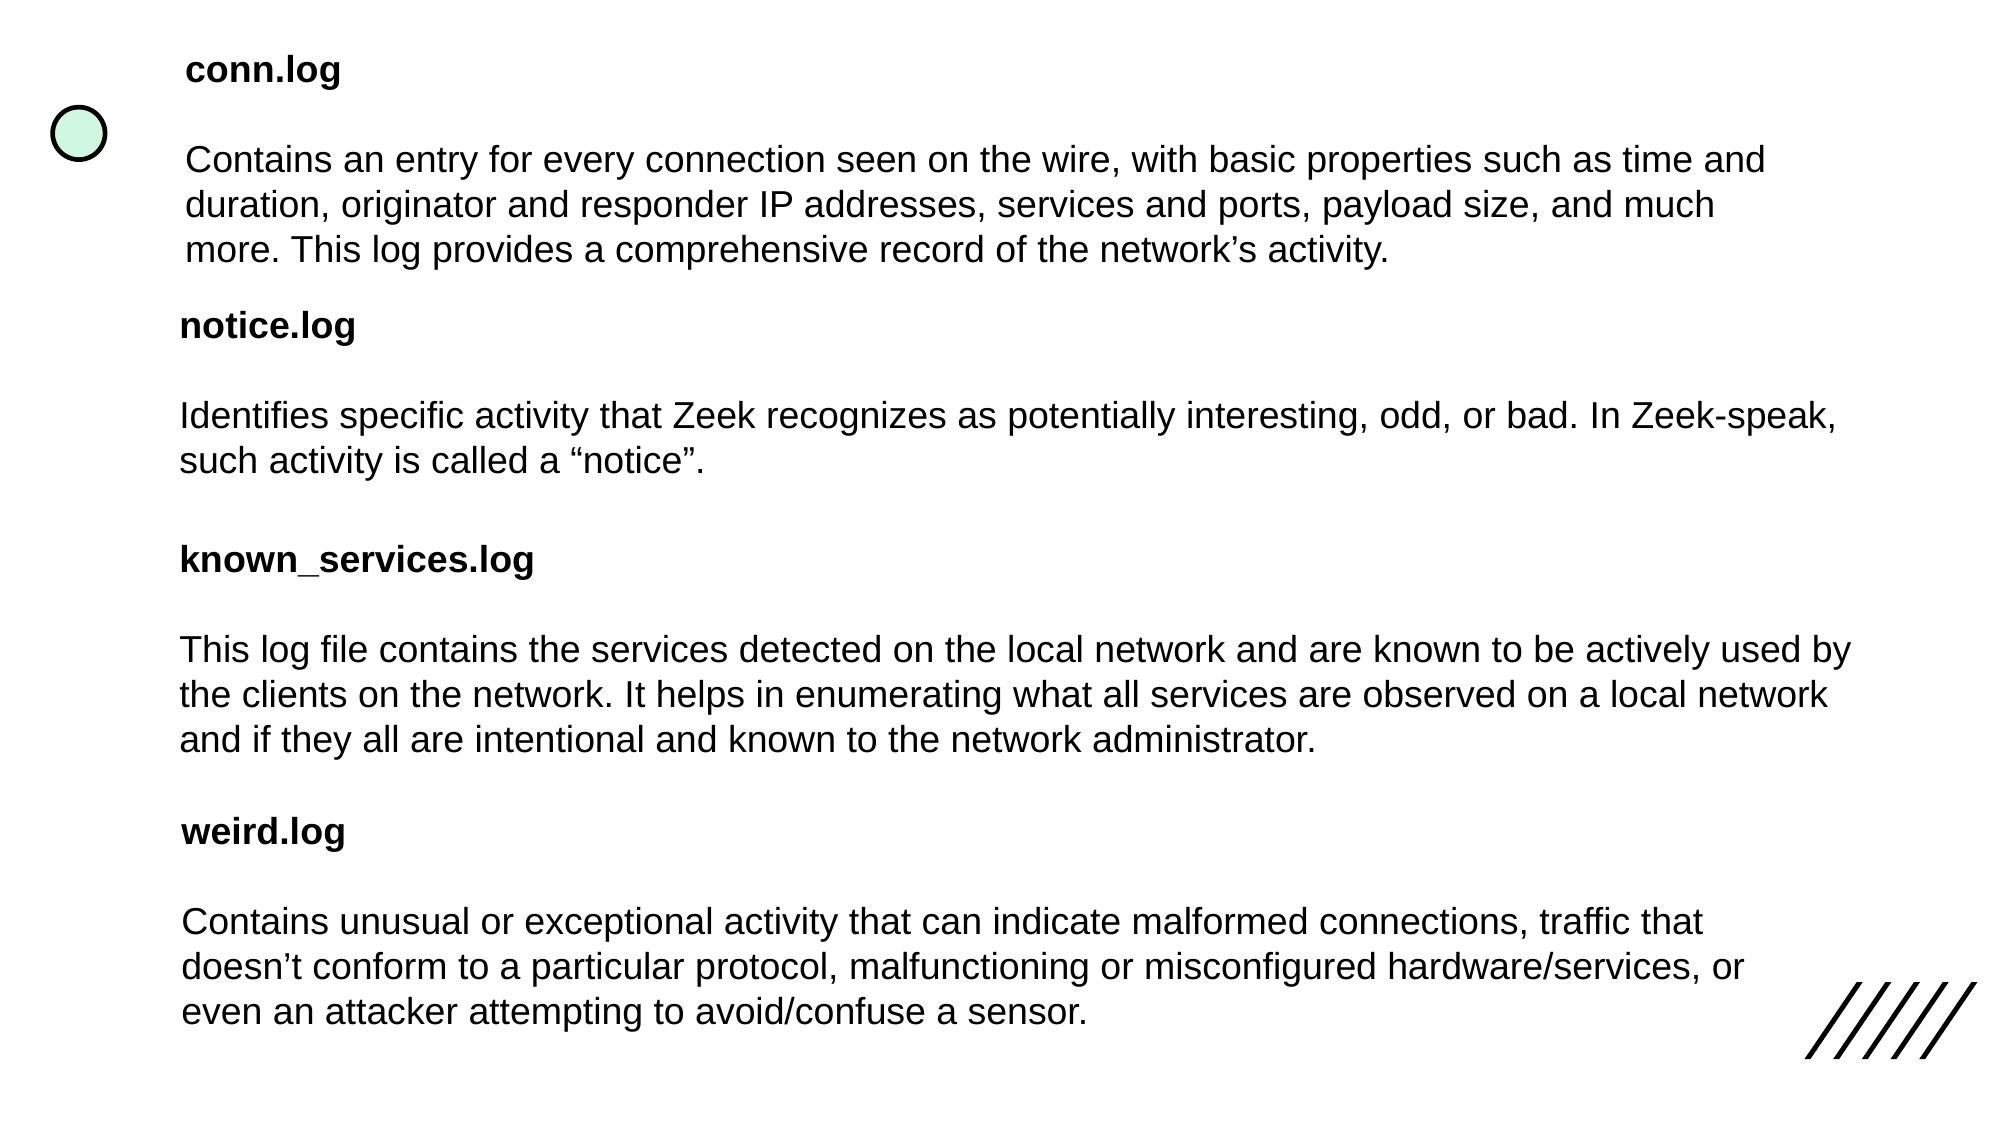

conn.log

Contains an entry for every connection seen on the wire, with basic properties such as time and duration, originator and responder IP addresses, services and ports, payload size, and much more. This log provides a comprehensive record of the network’s activity.

notice.log

Identifies specific activity that Zeek recognizes as potentially interesting, odd, or bad. In Zeek-speak, such activity is called a “notice”.

known_services.log

This log file contains the services detected on the local network and are known to be actively used by the clients on the network. It helps in enumerating what all services are observed on a local network and if they all are intentional and known to the network administrator.

weird.log

Contains unusual or exceptional activity that can indicate malformed connections, traffic that doesn’t conform to a particular protocol, malfunctioning or misconfigured hardware/services, or even an attacker attempting to avoid/confuse a sensor.